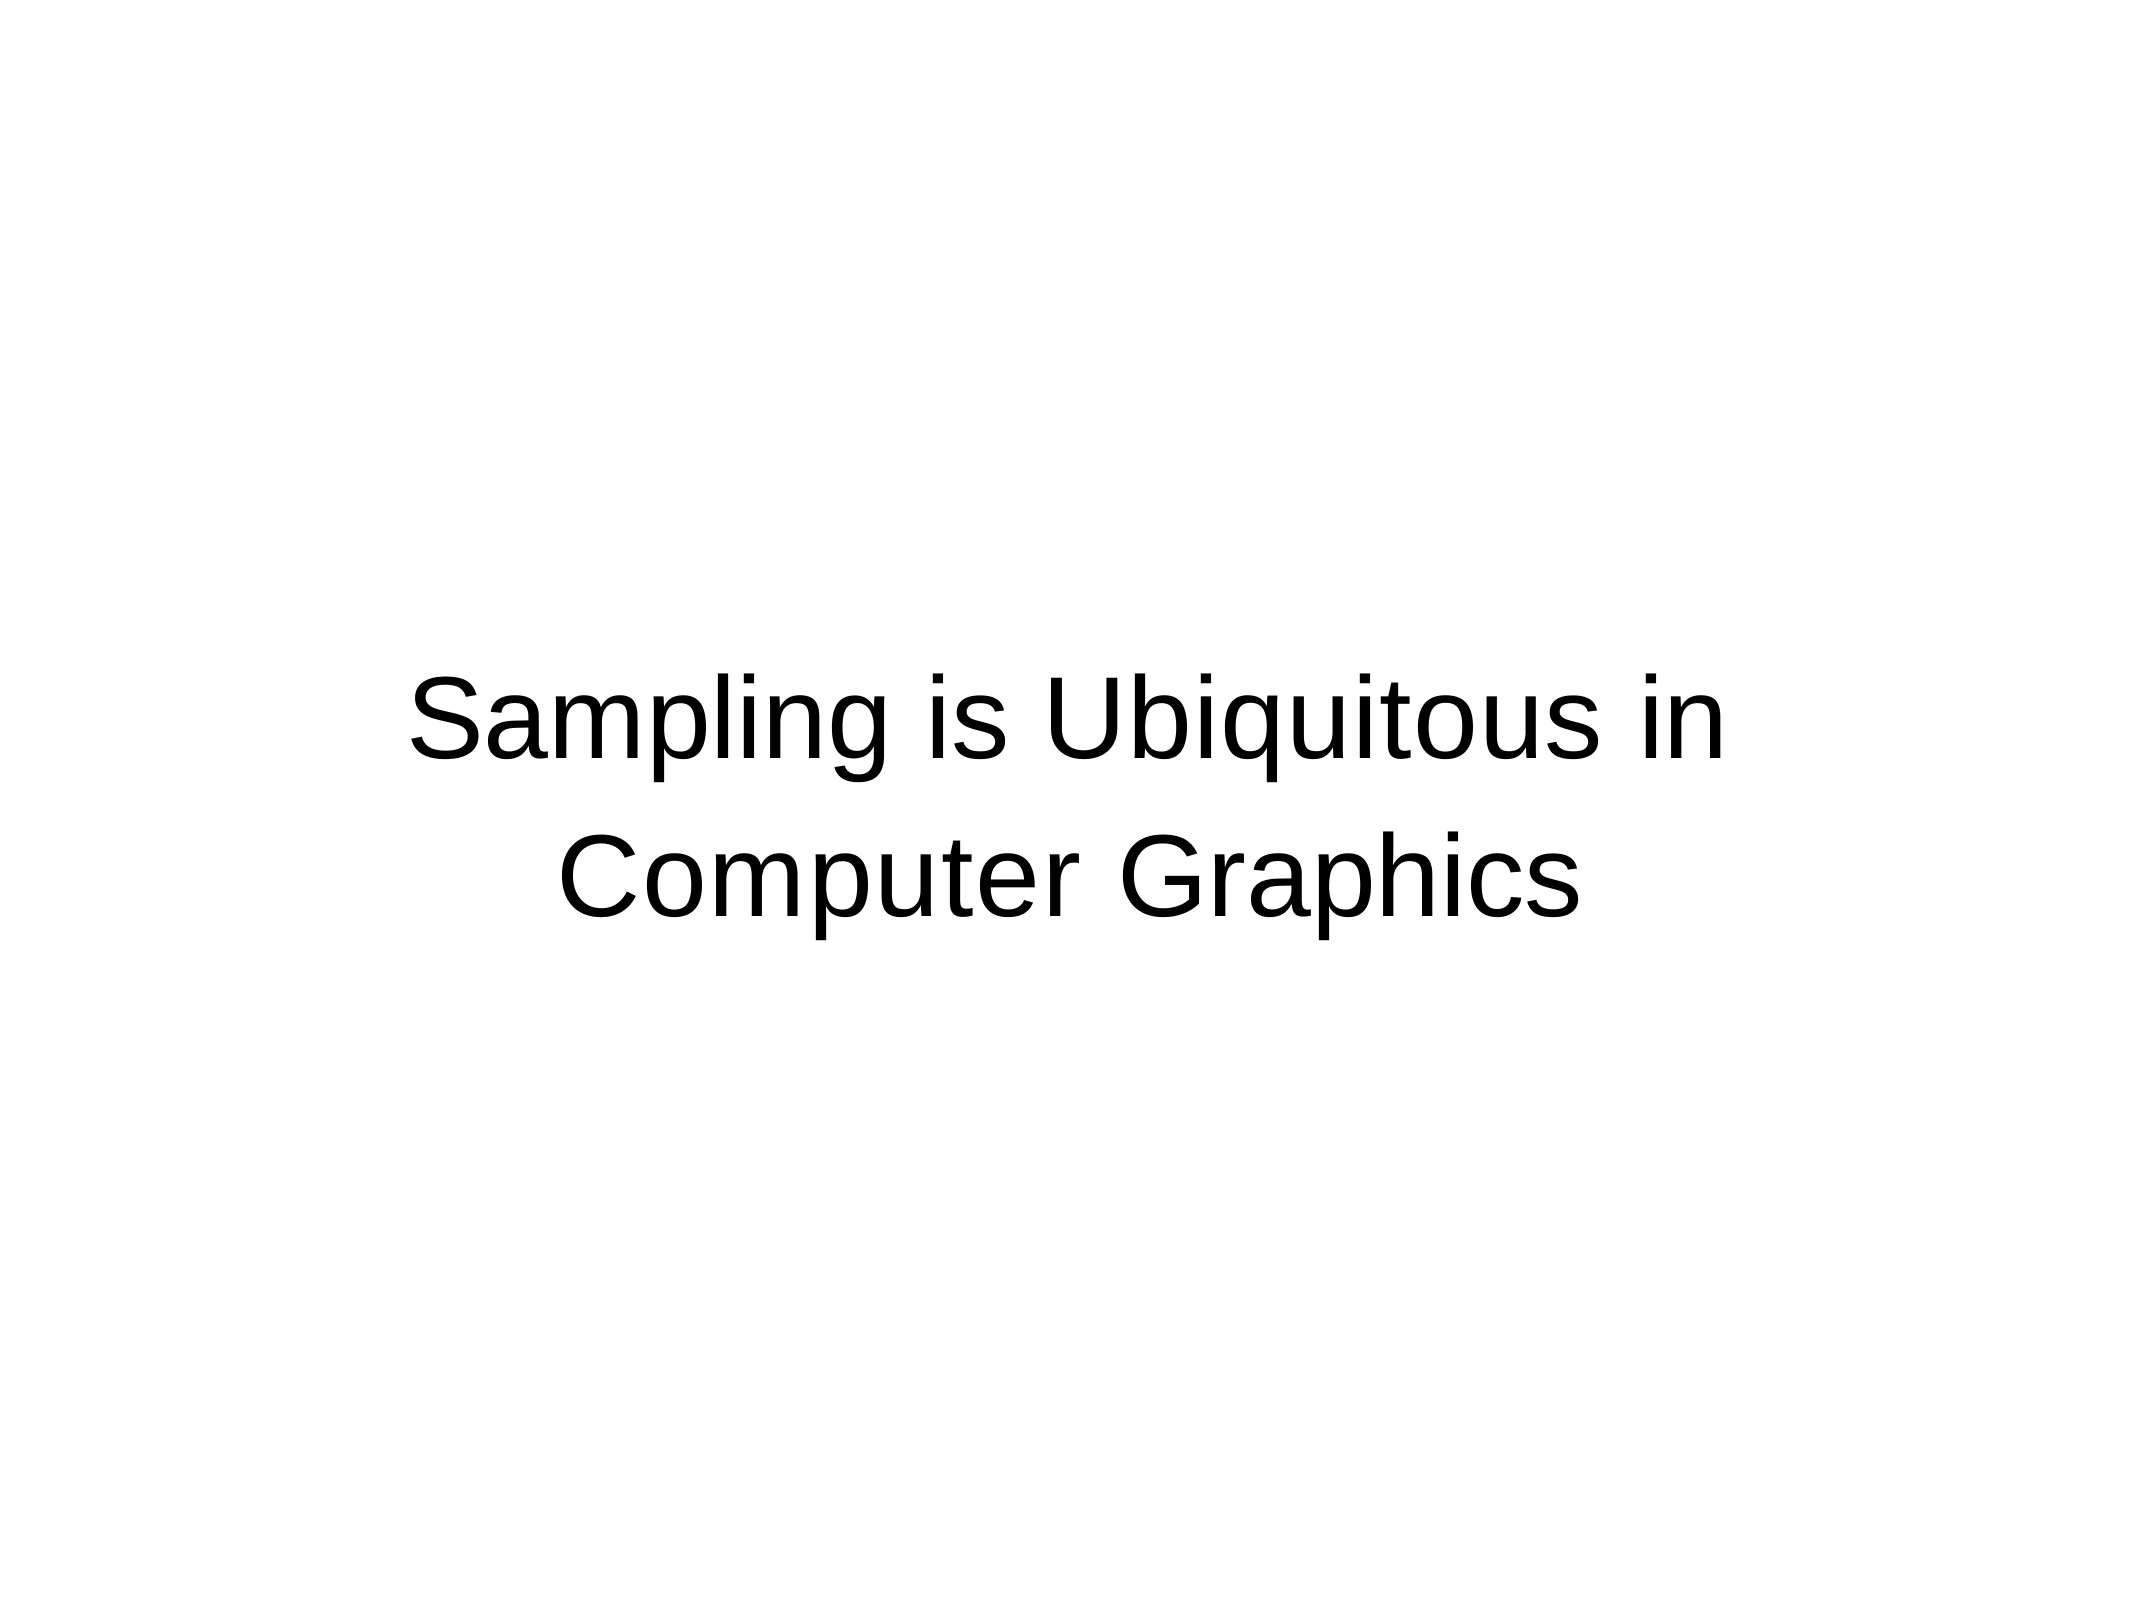

# Sampling is Ubiquitous in Computer Graphics